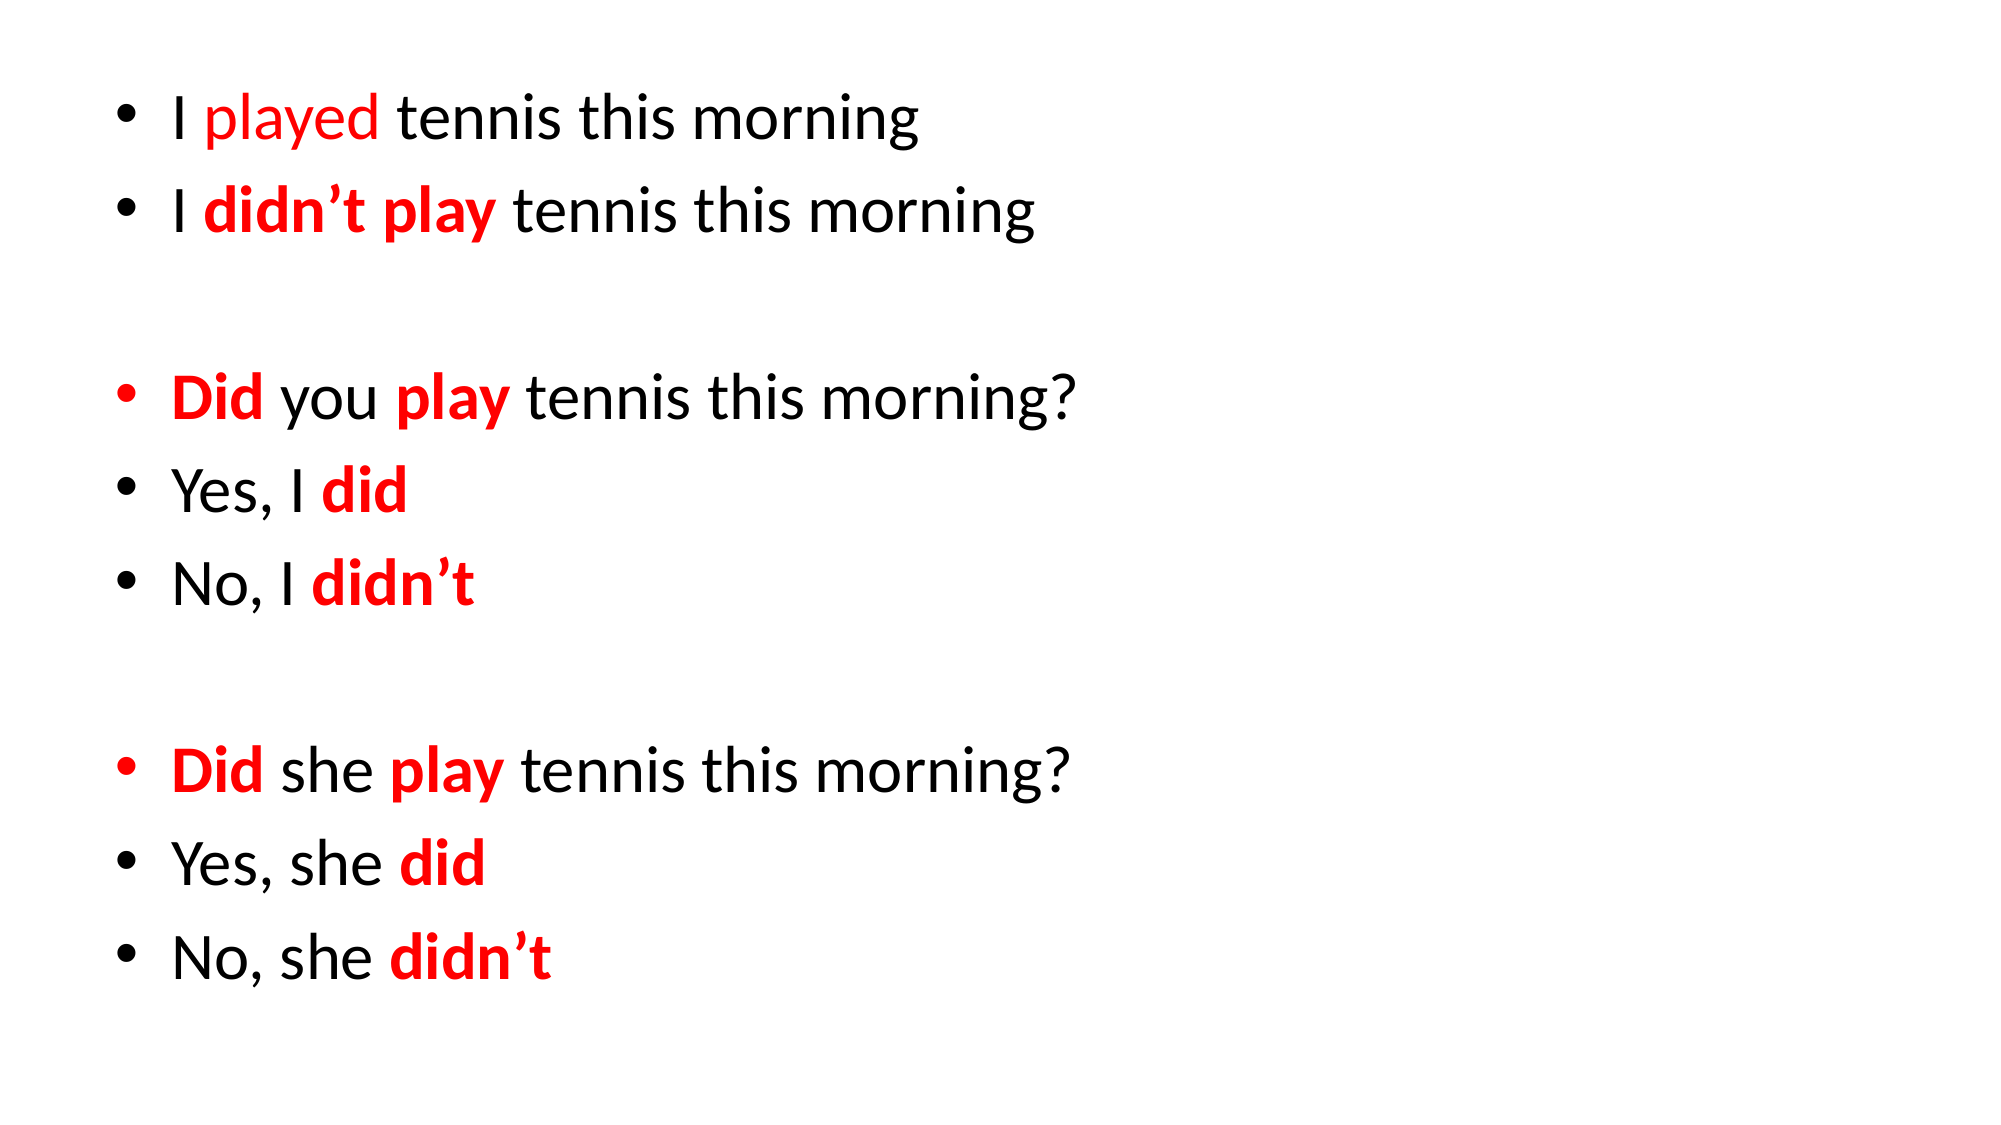

I played tennis this morning
I didn’t play tennis this morning

Did you play tennis this morning?
Yes, I did
No, I didn’t

Did she play tennis this morning?
Yes, she did
No, she didn’t